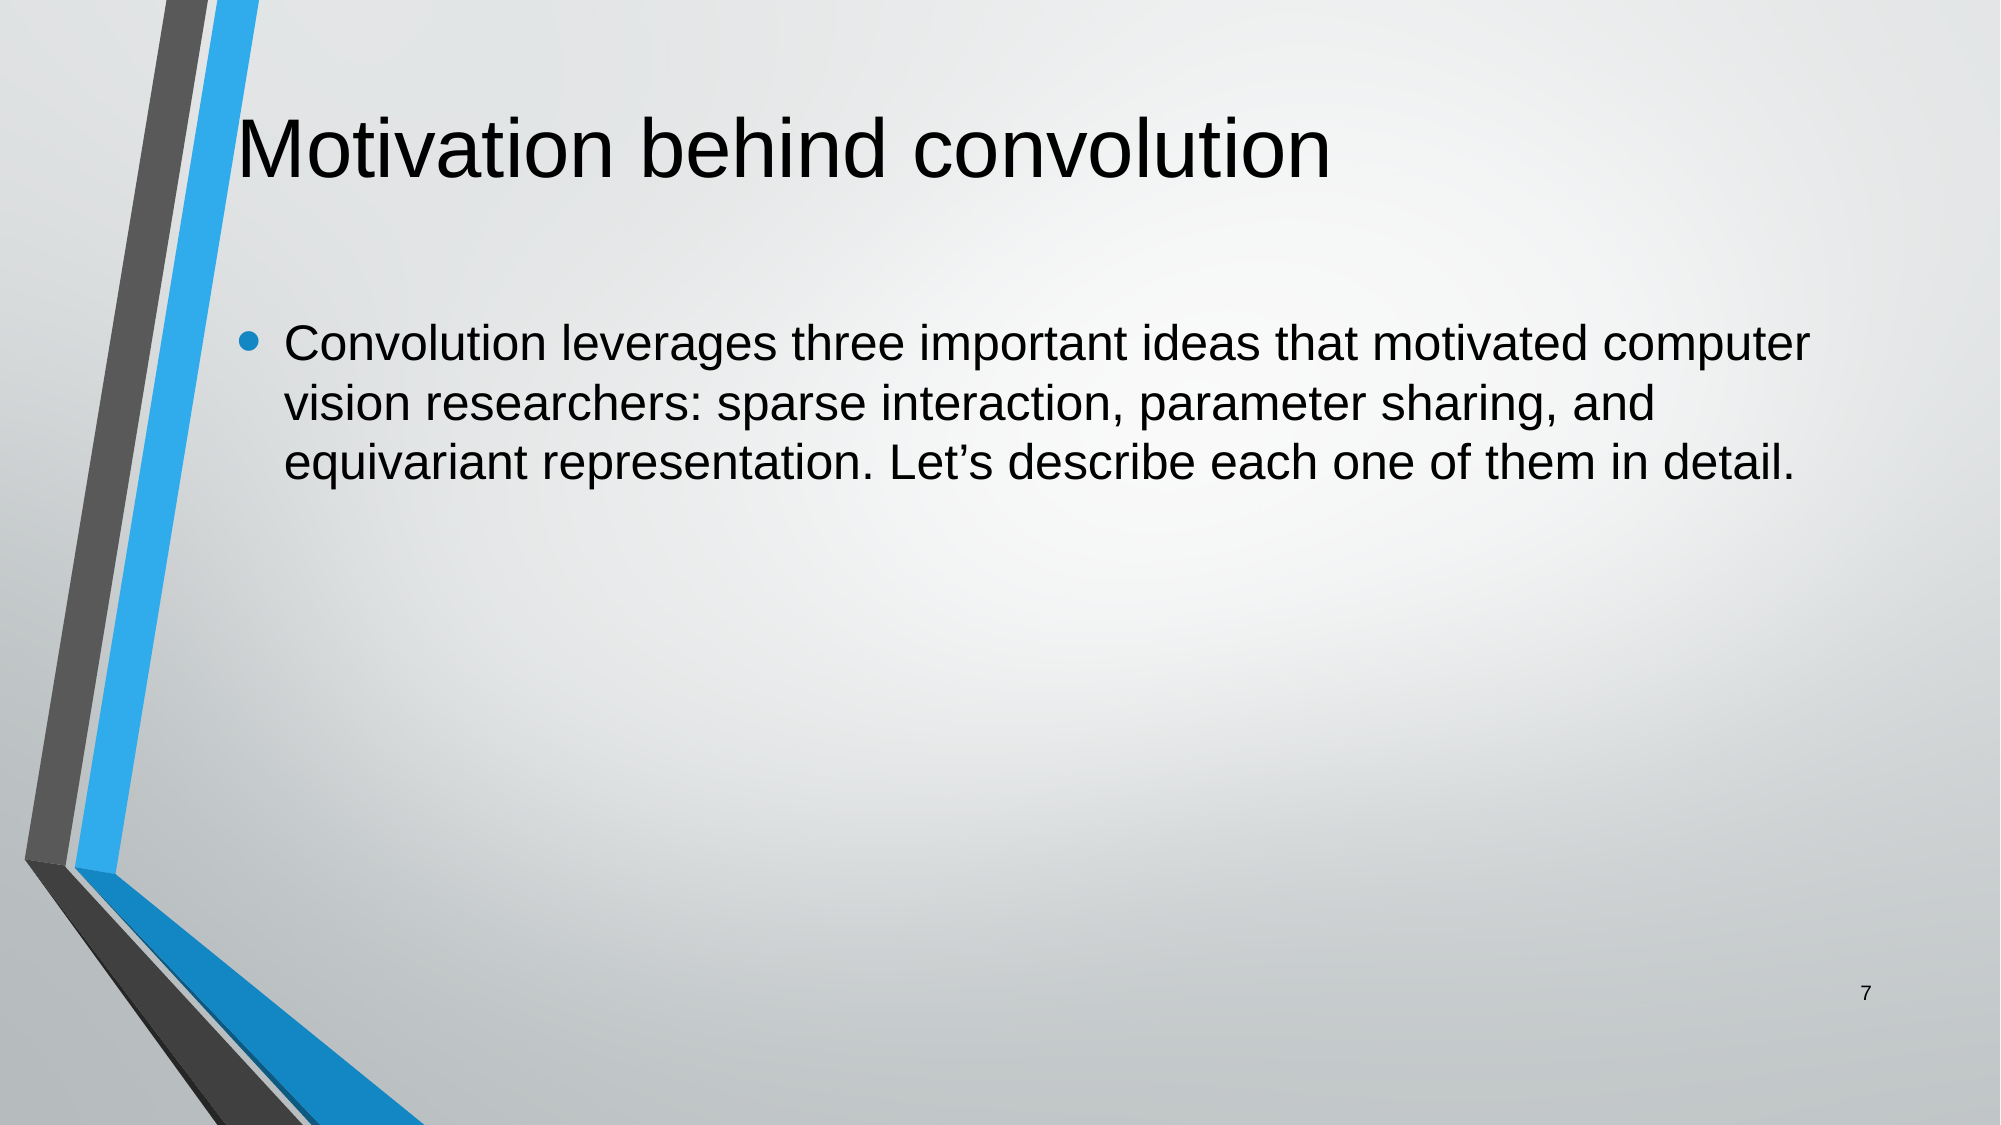

# Motivation behind convolution
Convolution leverages three important ideas that motivated computer vision researchers: sparse interaction, parameter sharing, and equivariant representation. Let’s describe each one of them in detail.
7